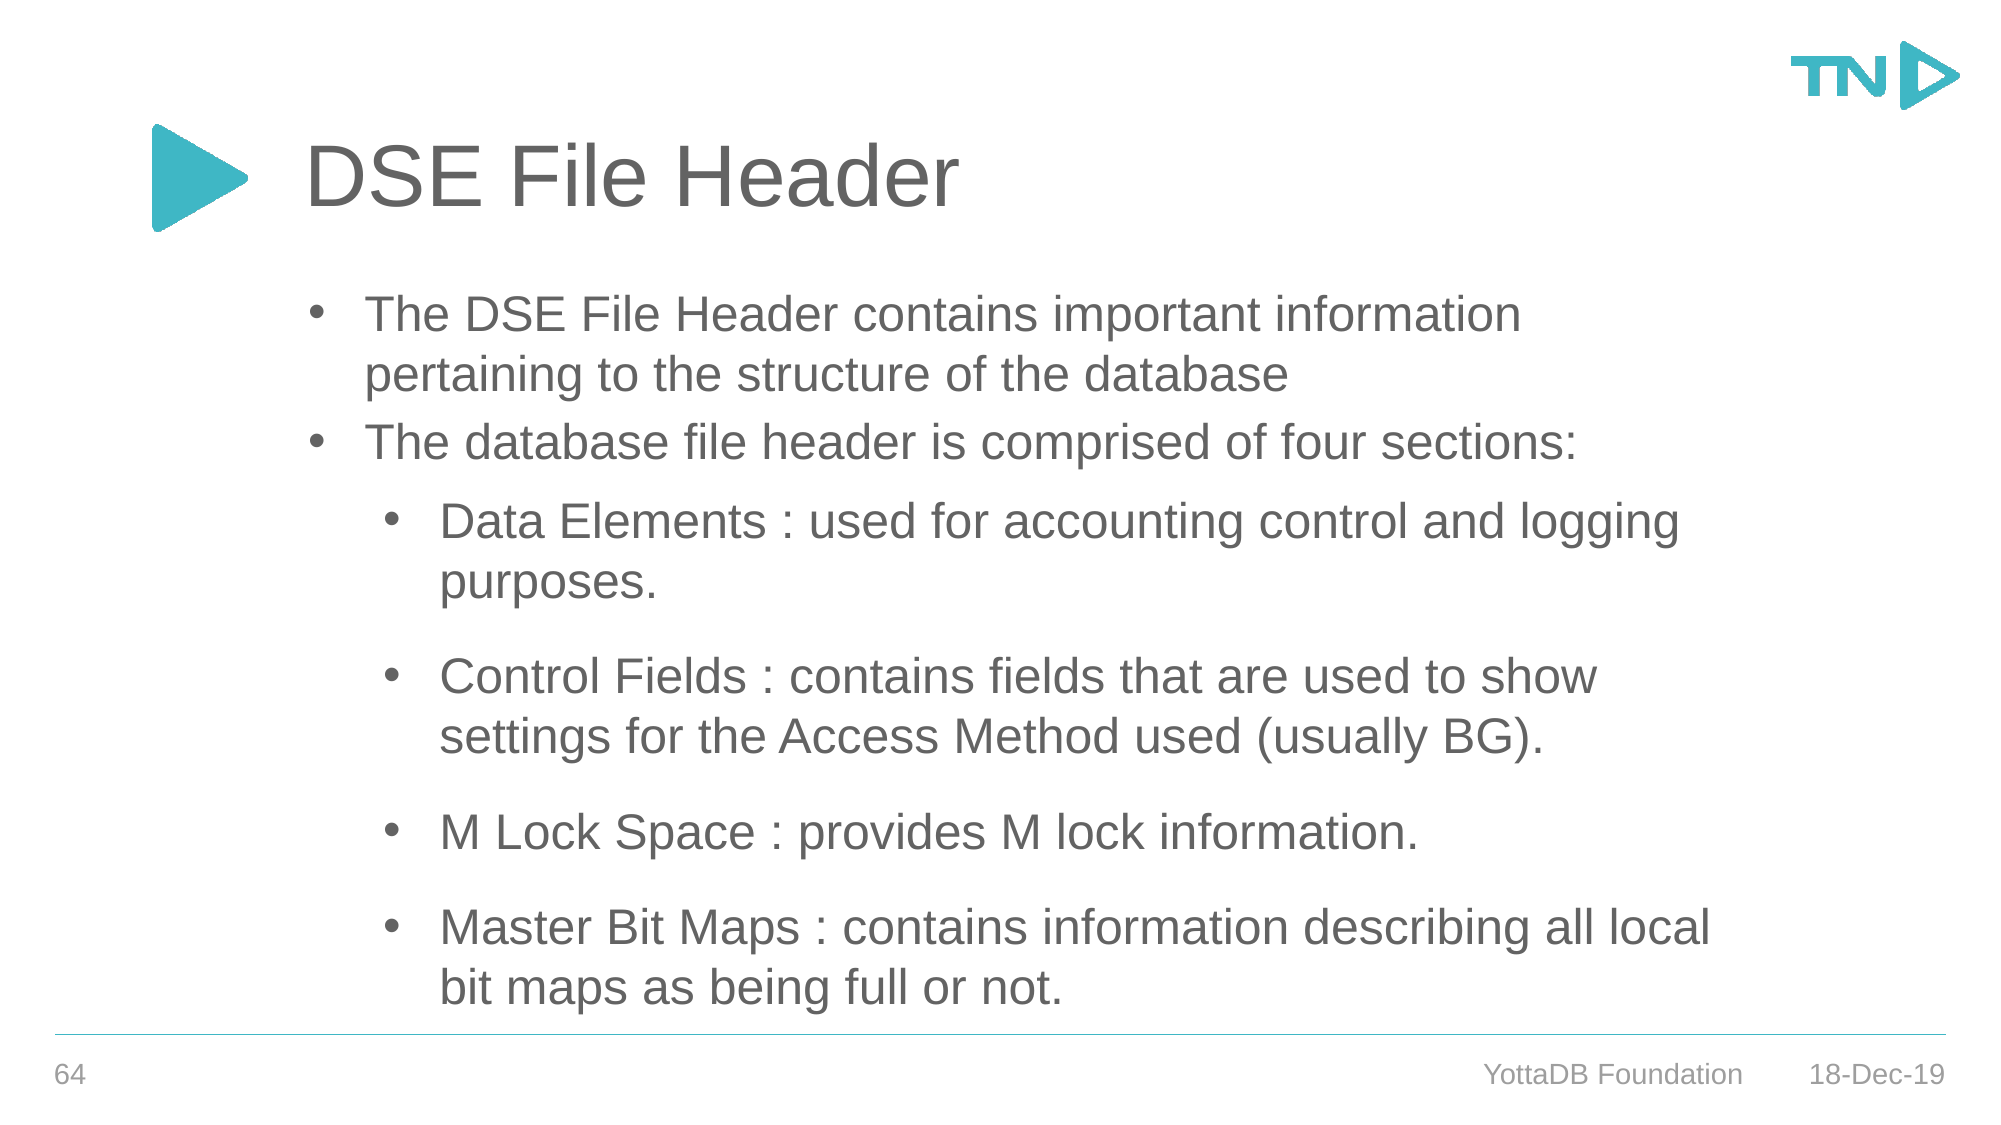

# DSE File Header
The DSE File Header contains important information pertaining to the structure of the database
The database file header is comprised of four sections:
Data Elements : used for accounting control and logging purposes.
Control Fields : contains fields that are used to show settings for the Access Method used (usually BG).
M Lock Space : provides M lock information.
Master Bit Maps : contains information describing all local bit maps as being full or not.

64
YottaDB Foundation
18-Dec-19